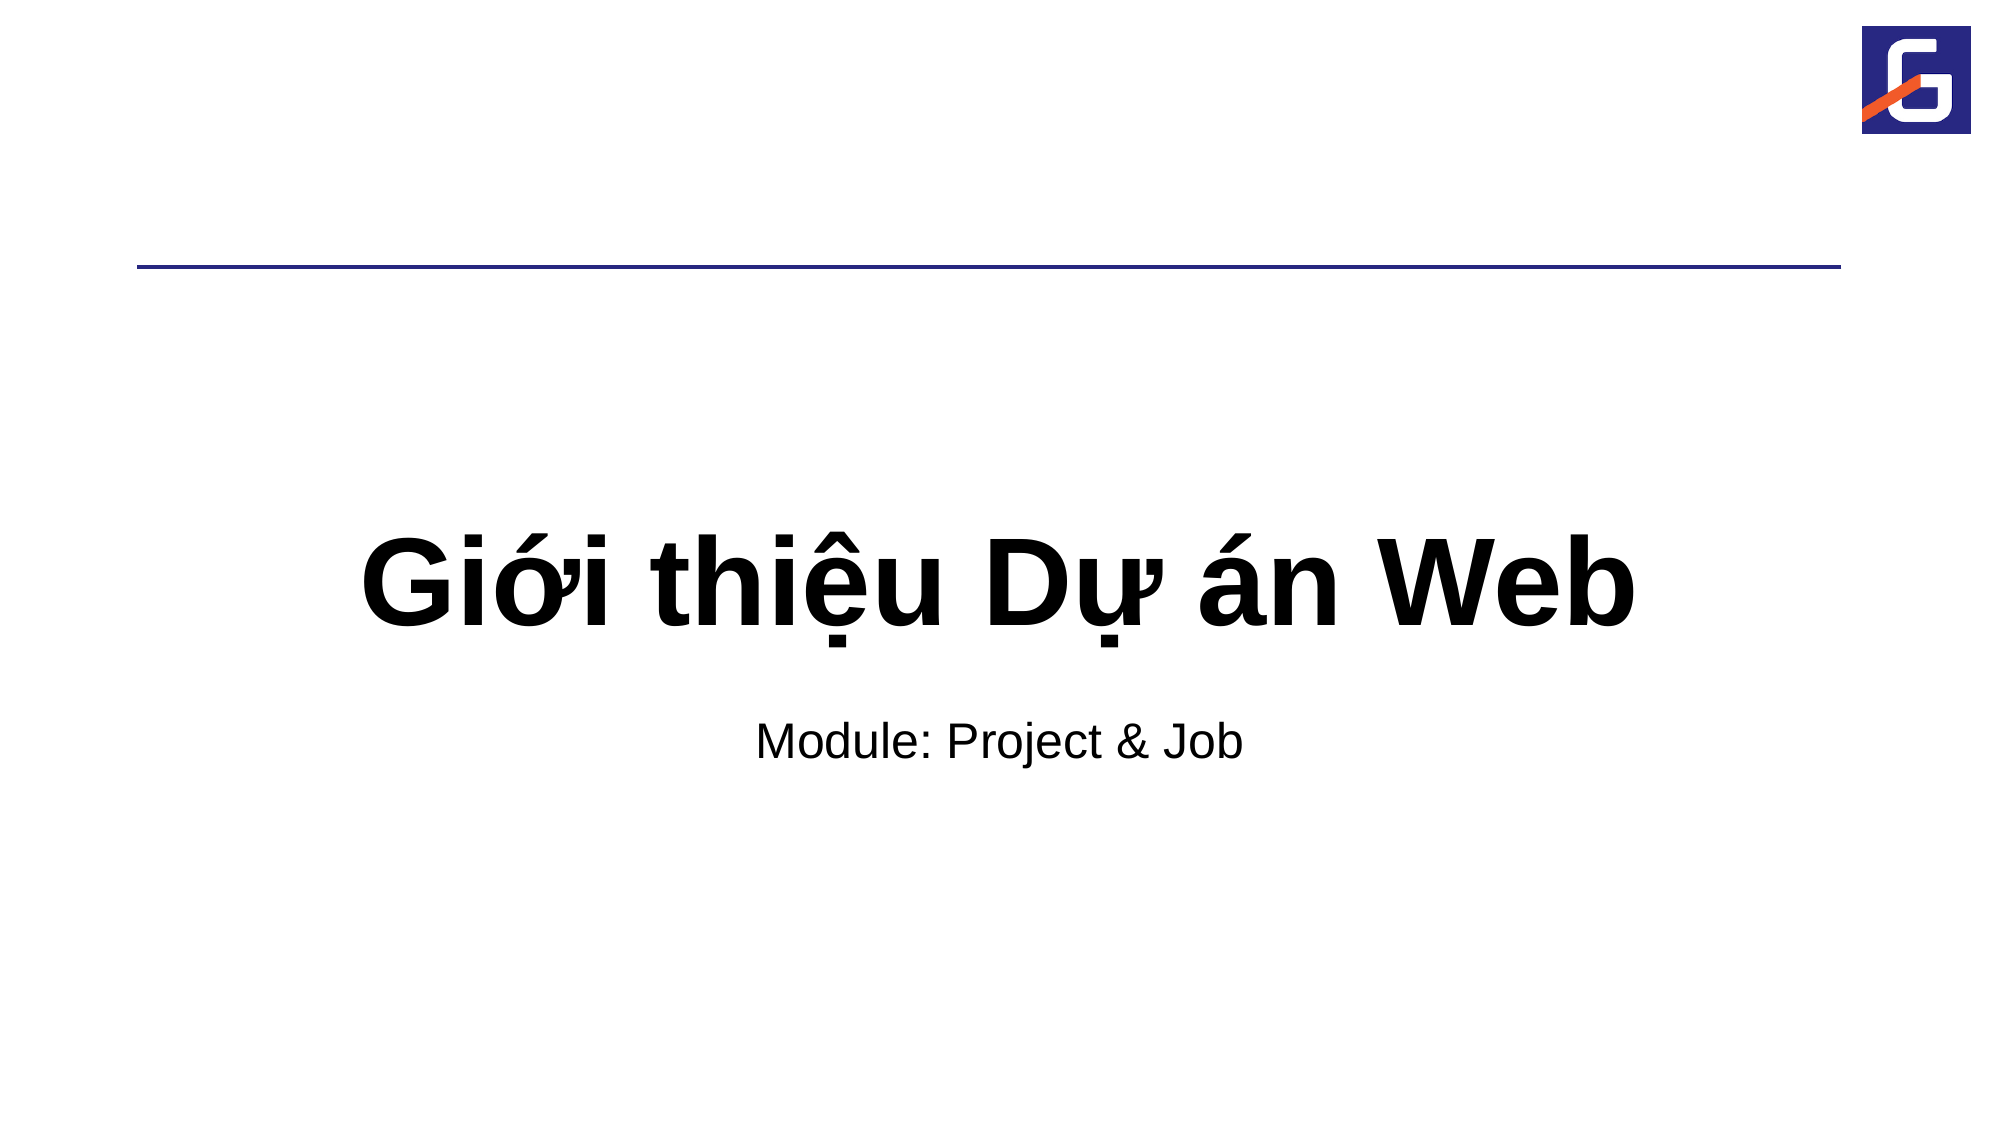

# Giới thiệu Dự án Web
Module: Project & Job